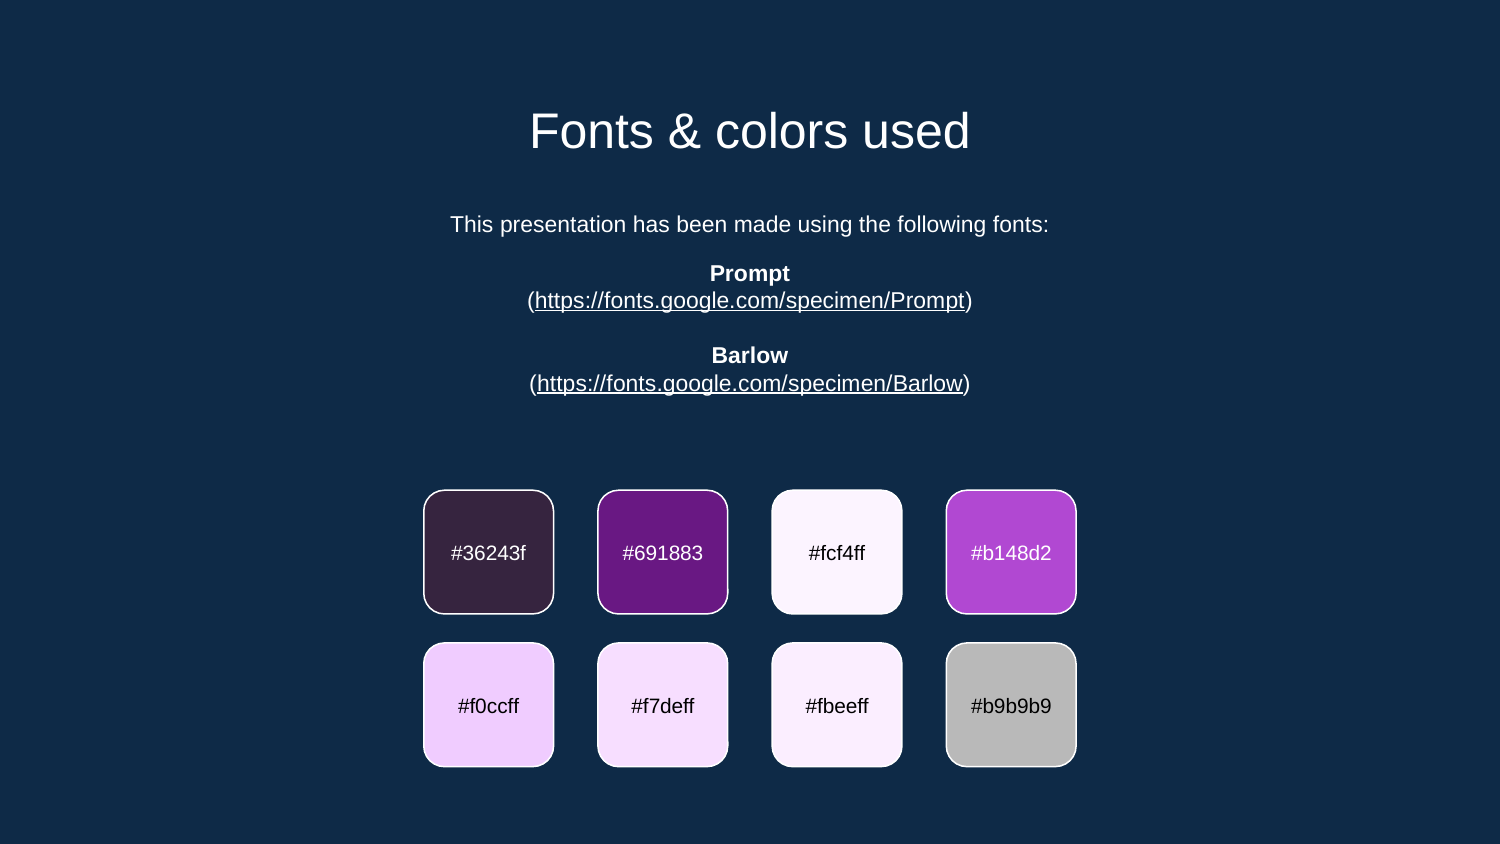

# Fonts & colors used
This presentation has been made using the following fonts:
Prompt
(https://fonts.google.com/specimen/Prompt)

Barlow
(https://fonts.google.com/specimen/Barlow)

#36243f
#691883
#fcf4ff
#b148d2

#f0ccff
#f7deff
#fbeeff
#b9b9b9